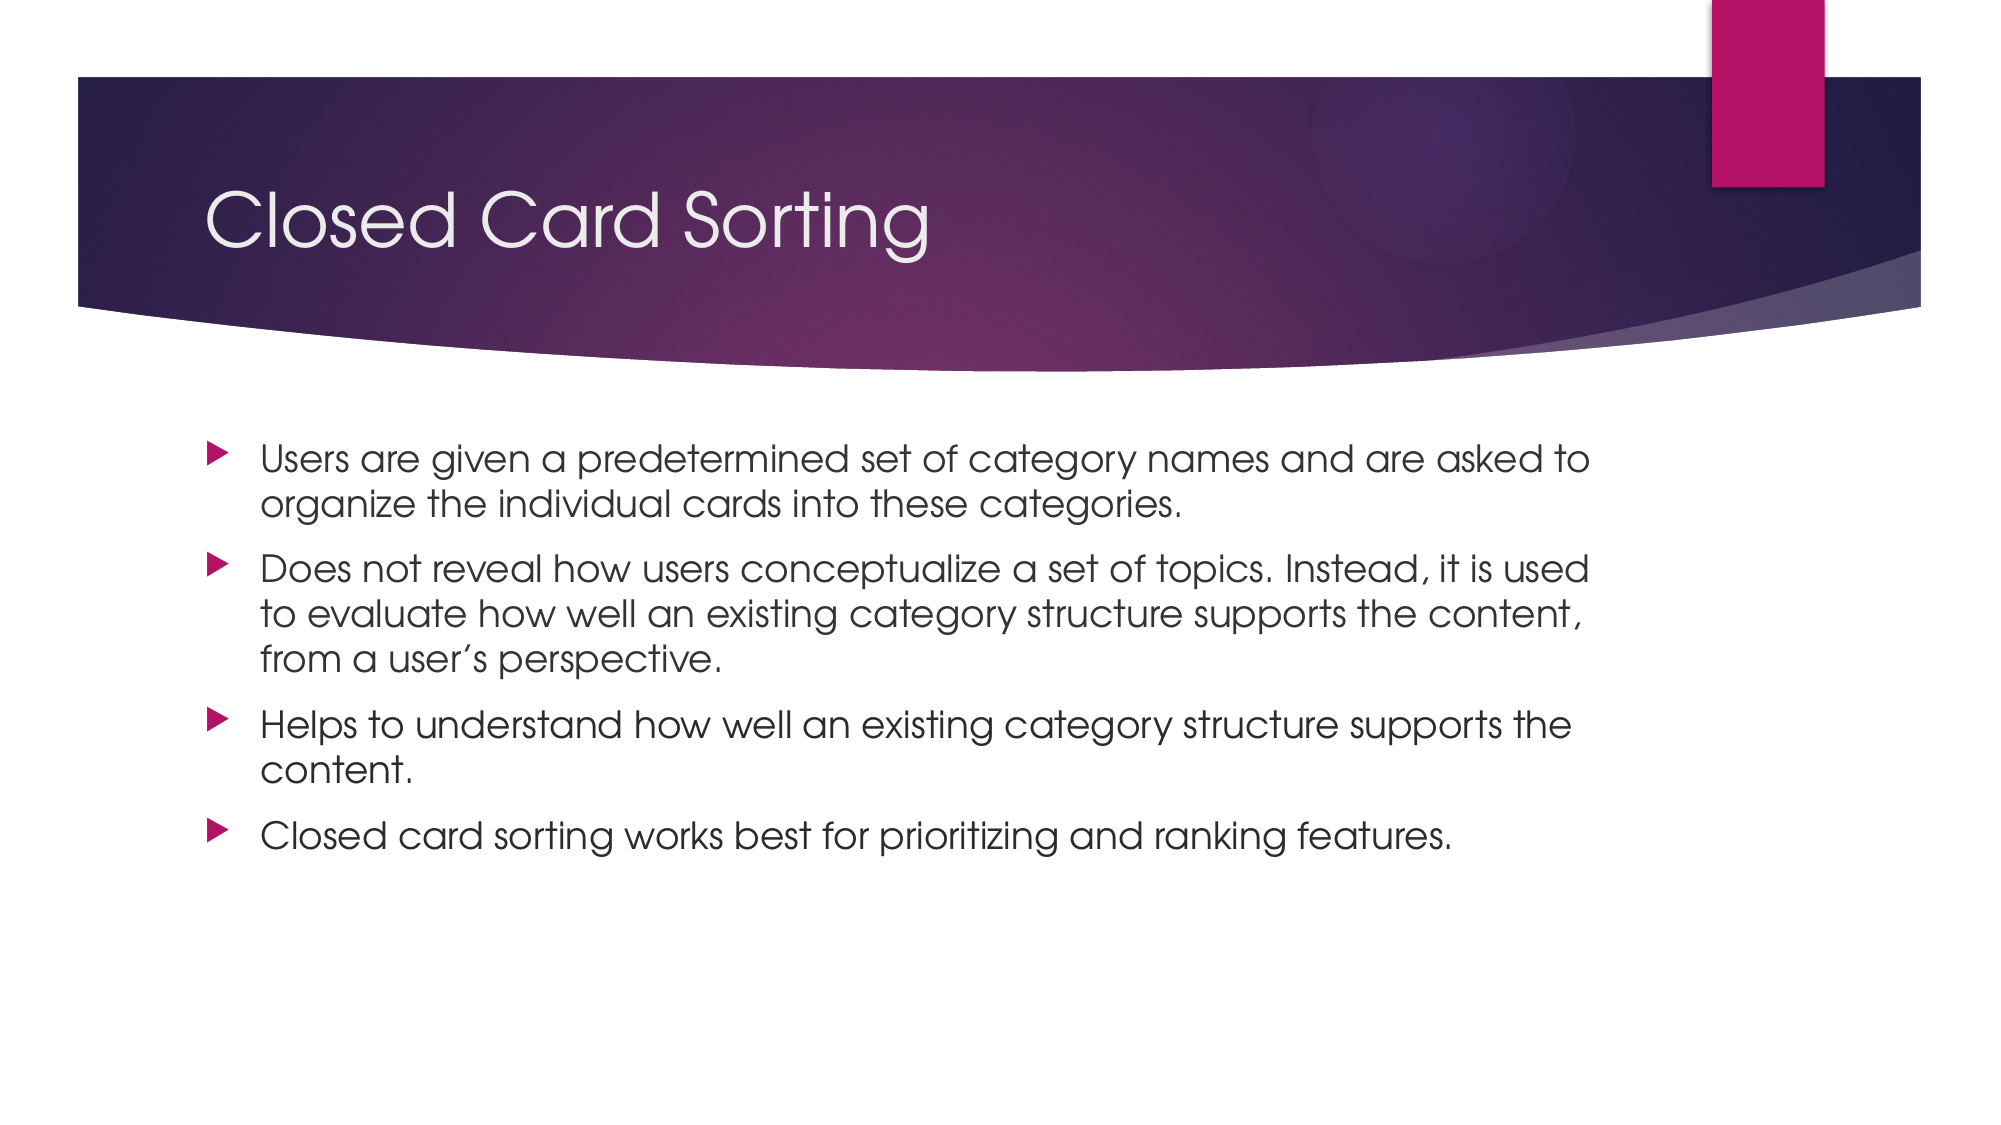

# Closed Card Sorting
Users are given a predetermined set of category names and are asked to organize the individual cards into these categories.
Does not reveal how users conceptualize a set of topics. Instead, it is used to evaluate how well an existing category structure supports the content, from a user’s perspective.
Helps to understand how well an existing category structure supports the content.
Closed card sorting works best for prioritizing and ranking features.